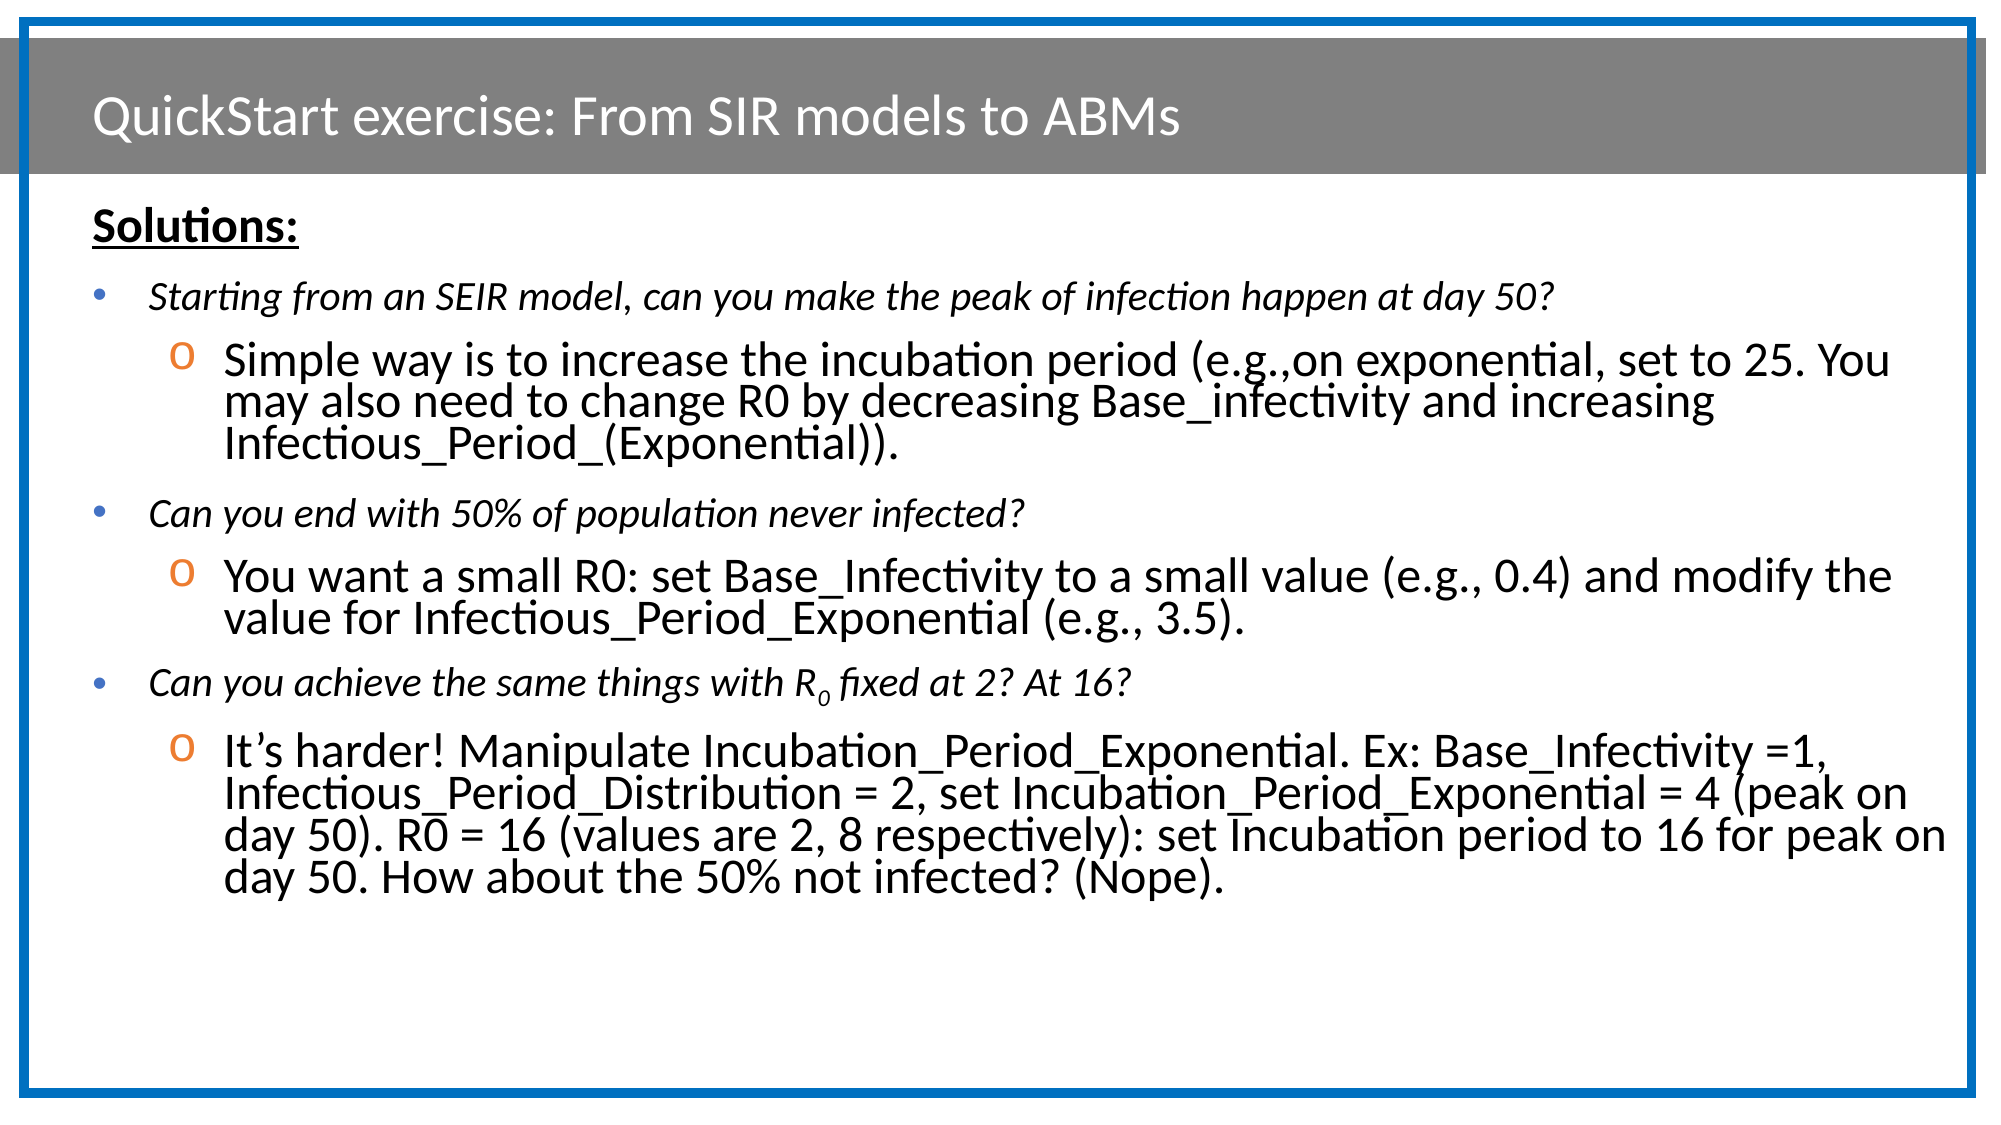

QuickStart exercise: From SIR models to ABMs
Solutions:
Starting from an SEIR model, can you make the peak of infection happen at day 50?
Simple way is to increase the incubation period (e.g.,on exponential, set to 25. You may also need to change R0 by decreasing Base_infectivity and increasing Infectious_Period_(Exponential)).
Can you end with 50% of population never infected?
You want a small R0: set Base_Infectivity to a small value (e.g., 0.4) and modify the value for Infectious_Period_Exponential (e.g., 3.5).
Can you achieve the same things with R0 fixed at 2? At 16?
It’s harder! Manipulate Incubation_Period_Exponential. Ex: Base_Infectivity =1, Infectious_Period_Distribution = 2, set Incubation_Period_Exponential = 4 (peak on day 50). R0 = 16 (values are 2, 8 respectively): set Incubation period to 16 for peak on day 50. How about the 50% not infected? (Nope).